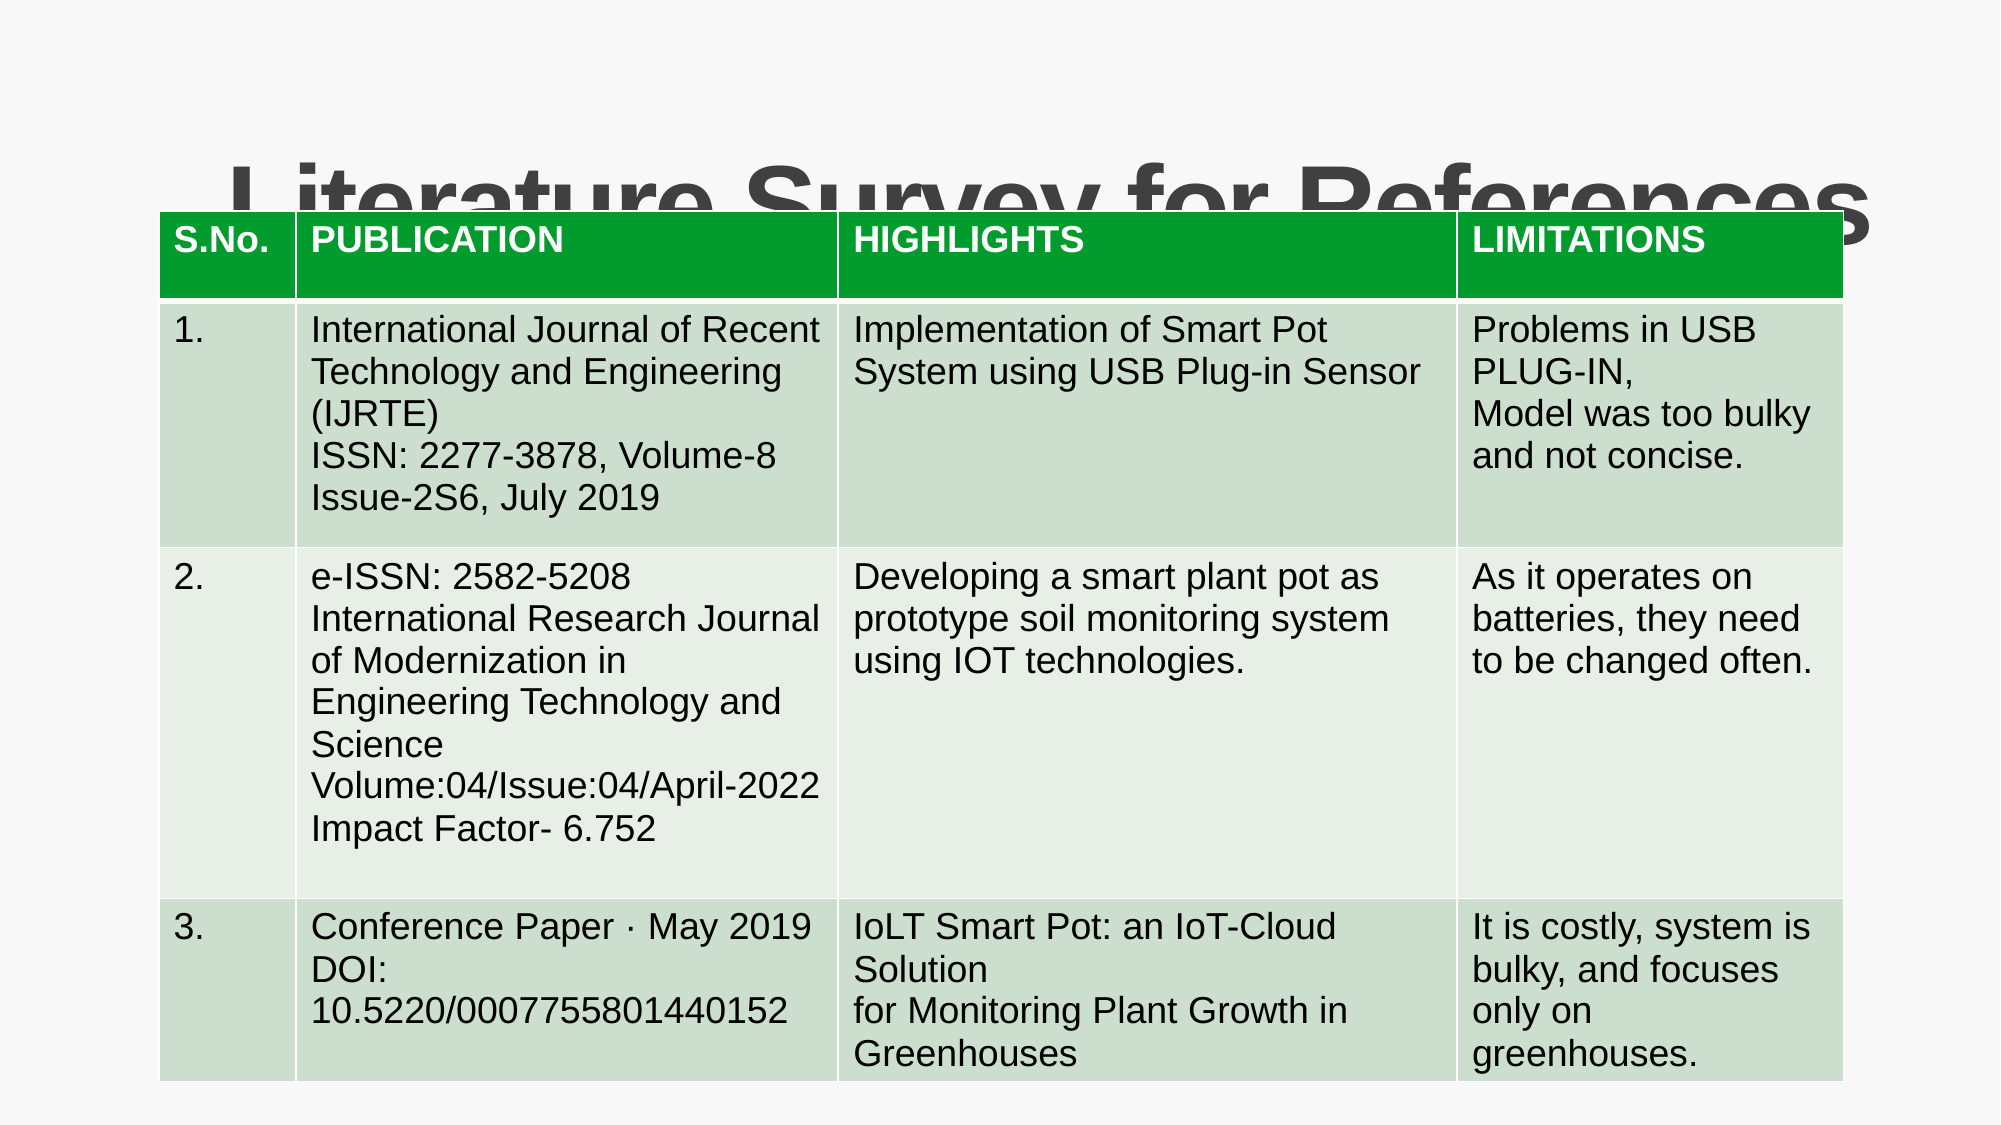

# Literature Survey for References
| S.No. | PUBLICATION | HIGHLIGHTS | LIMITATIONS |
| --- | --- | --- | --- |
| 1. | International Journal of Recent Technology and Engineering (IJRTE) ISSN: 2277-3878, Volume-8 Issue-2S6, July 2019 | Implementation of Smart Pot System using USB Plug-in Sensor | Problems in USB PLUG-IN, Model was too bulky and not concise. |
| 2. | e-ISSN: 2582-5208 International Research Journal of Modernization in Engineering Technology and Science Volume:04/Issue:04/April-2022 Impact Factor- 6.752 | Developing a smart plant pot as prototype soil monitoring system using IOT technologies. | As it operates on batteries, they need to be changed often. |
| 3. | Conference Paper · May 2019 DOI: 10.5220/0007755801440152 | IoLT Smart Pot: an IoT-Cloud Solution for Monitoring Plant Growth in Greenhouses | It is costly, system is bulky, and focuses only on greenhouses. |
7